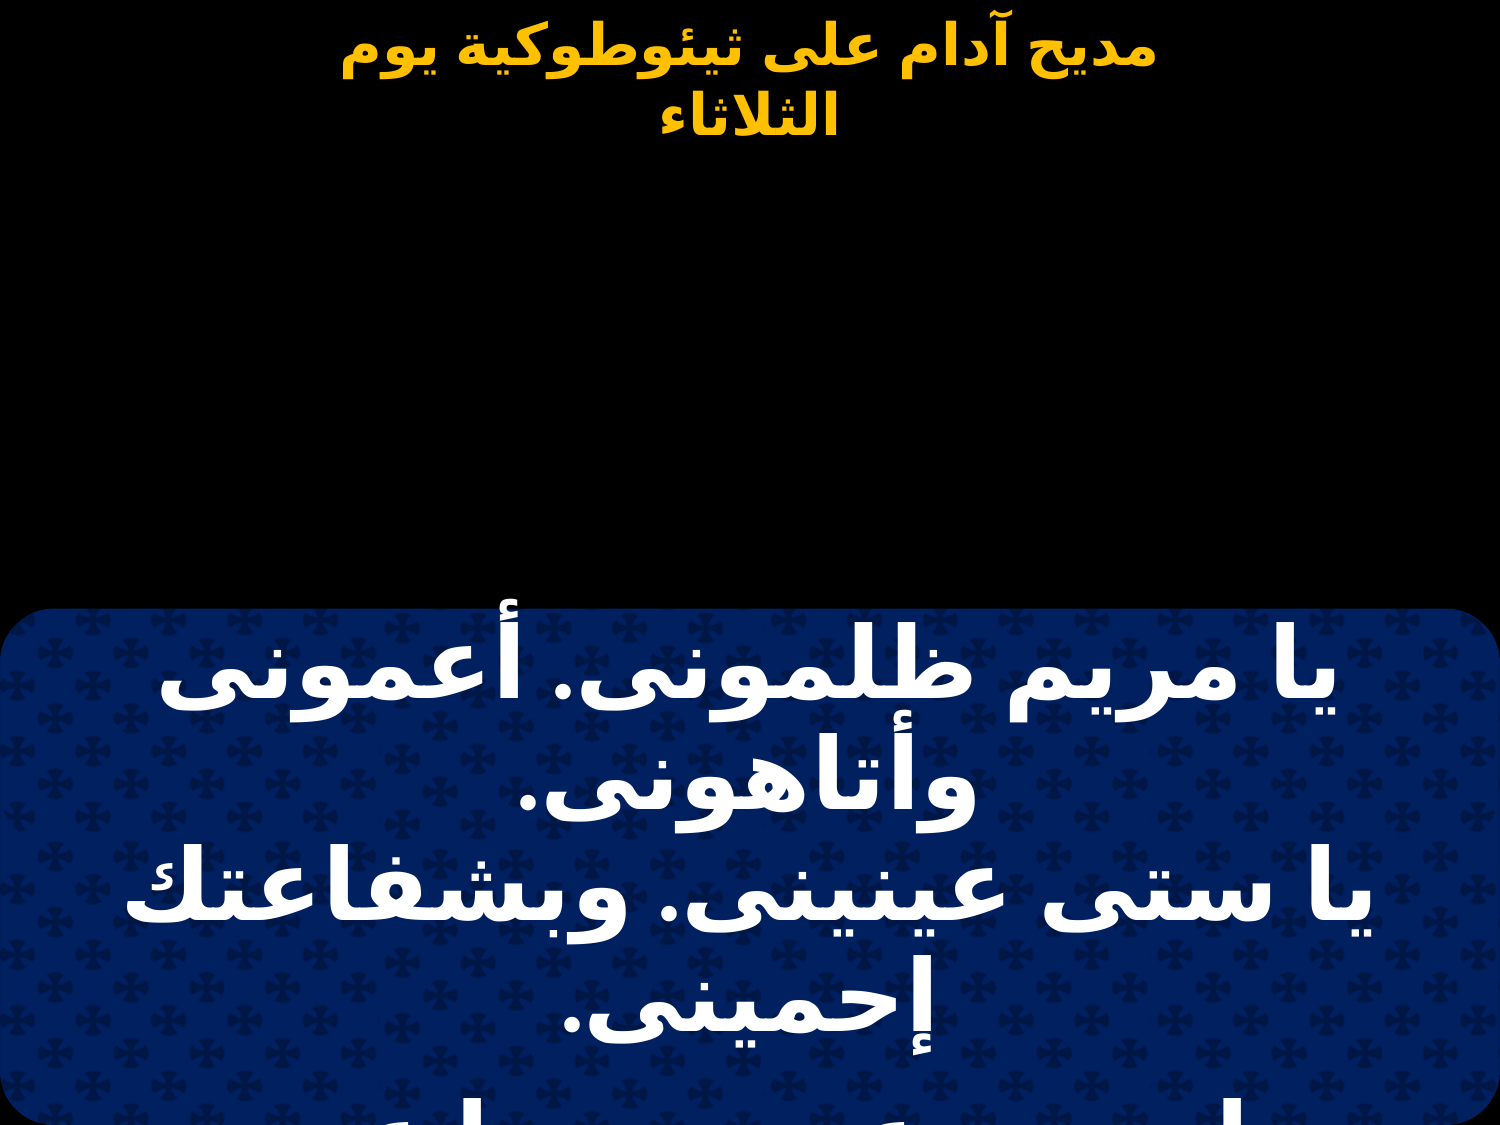

#
| يا مريم ظلمونى. أعمونى وأتاهونى. يا ستى عينينى. وبشفاعتك إحمينى. |
| --- |
|  |
| يا مريم عيدينى. يا عزى وطبيبى. و عند فراق نفسى. تعالى و قوينى. |